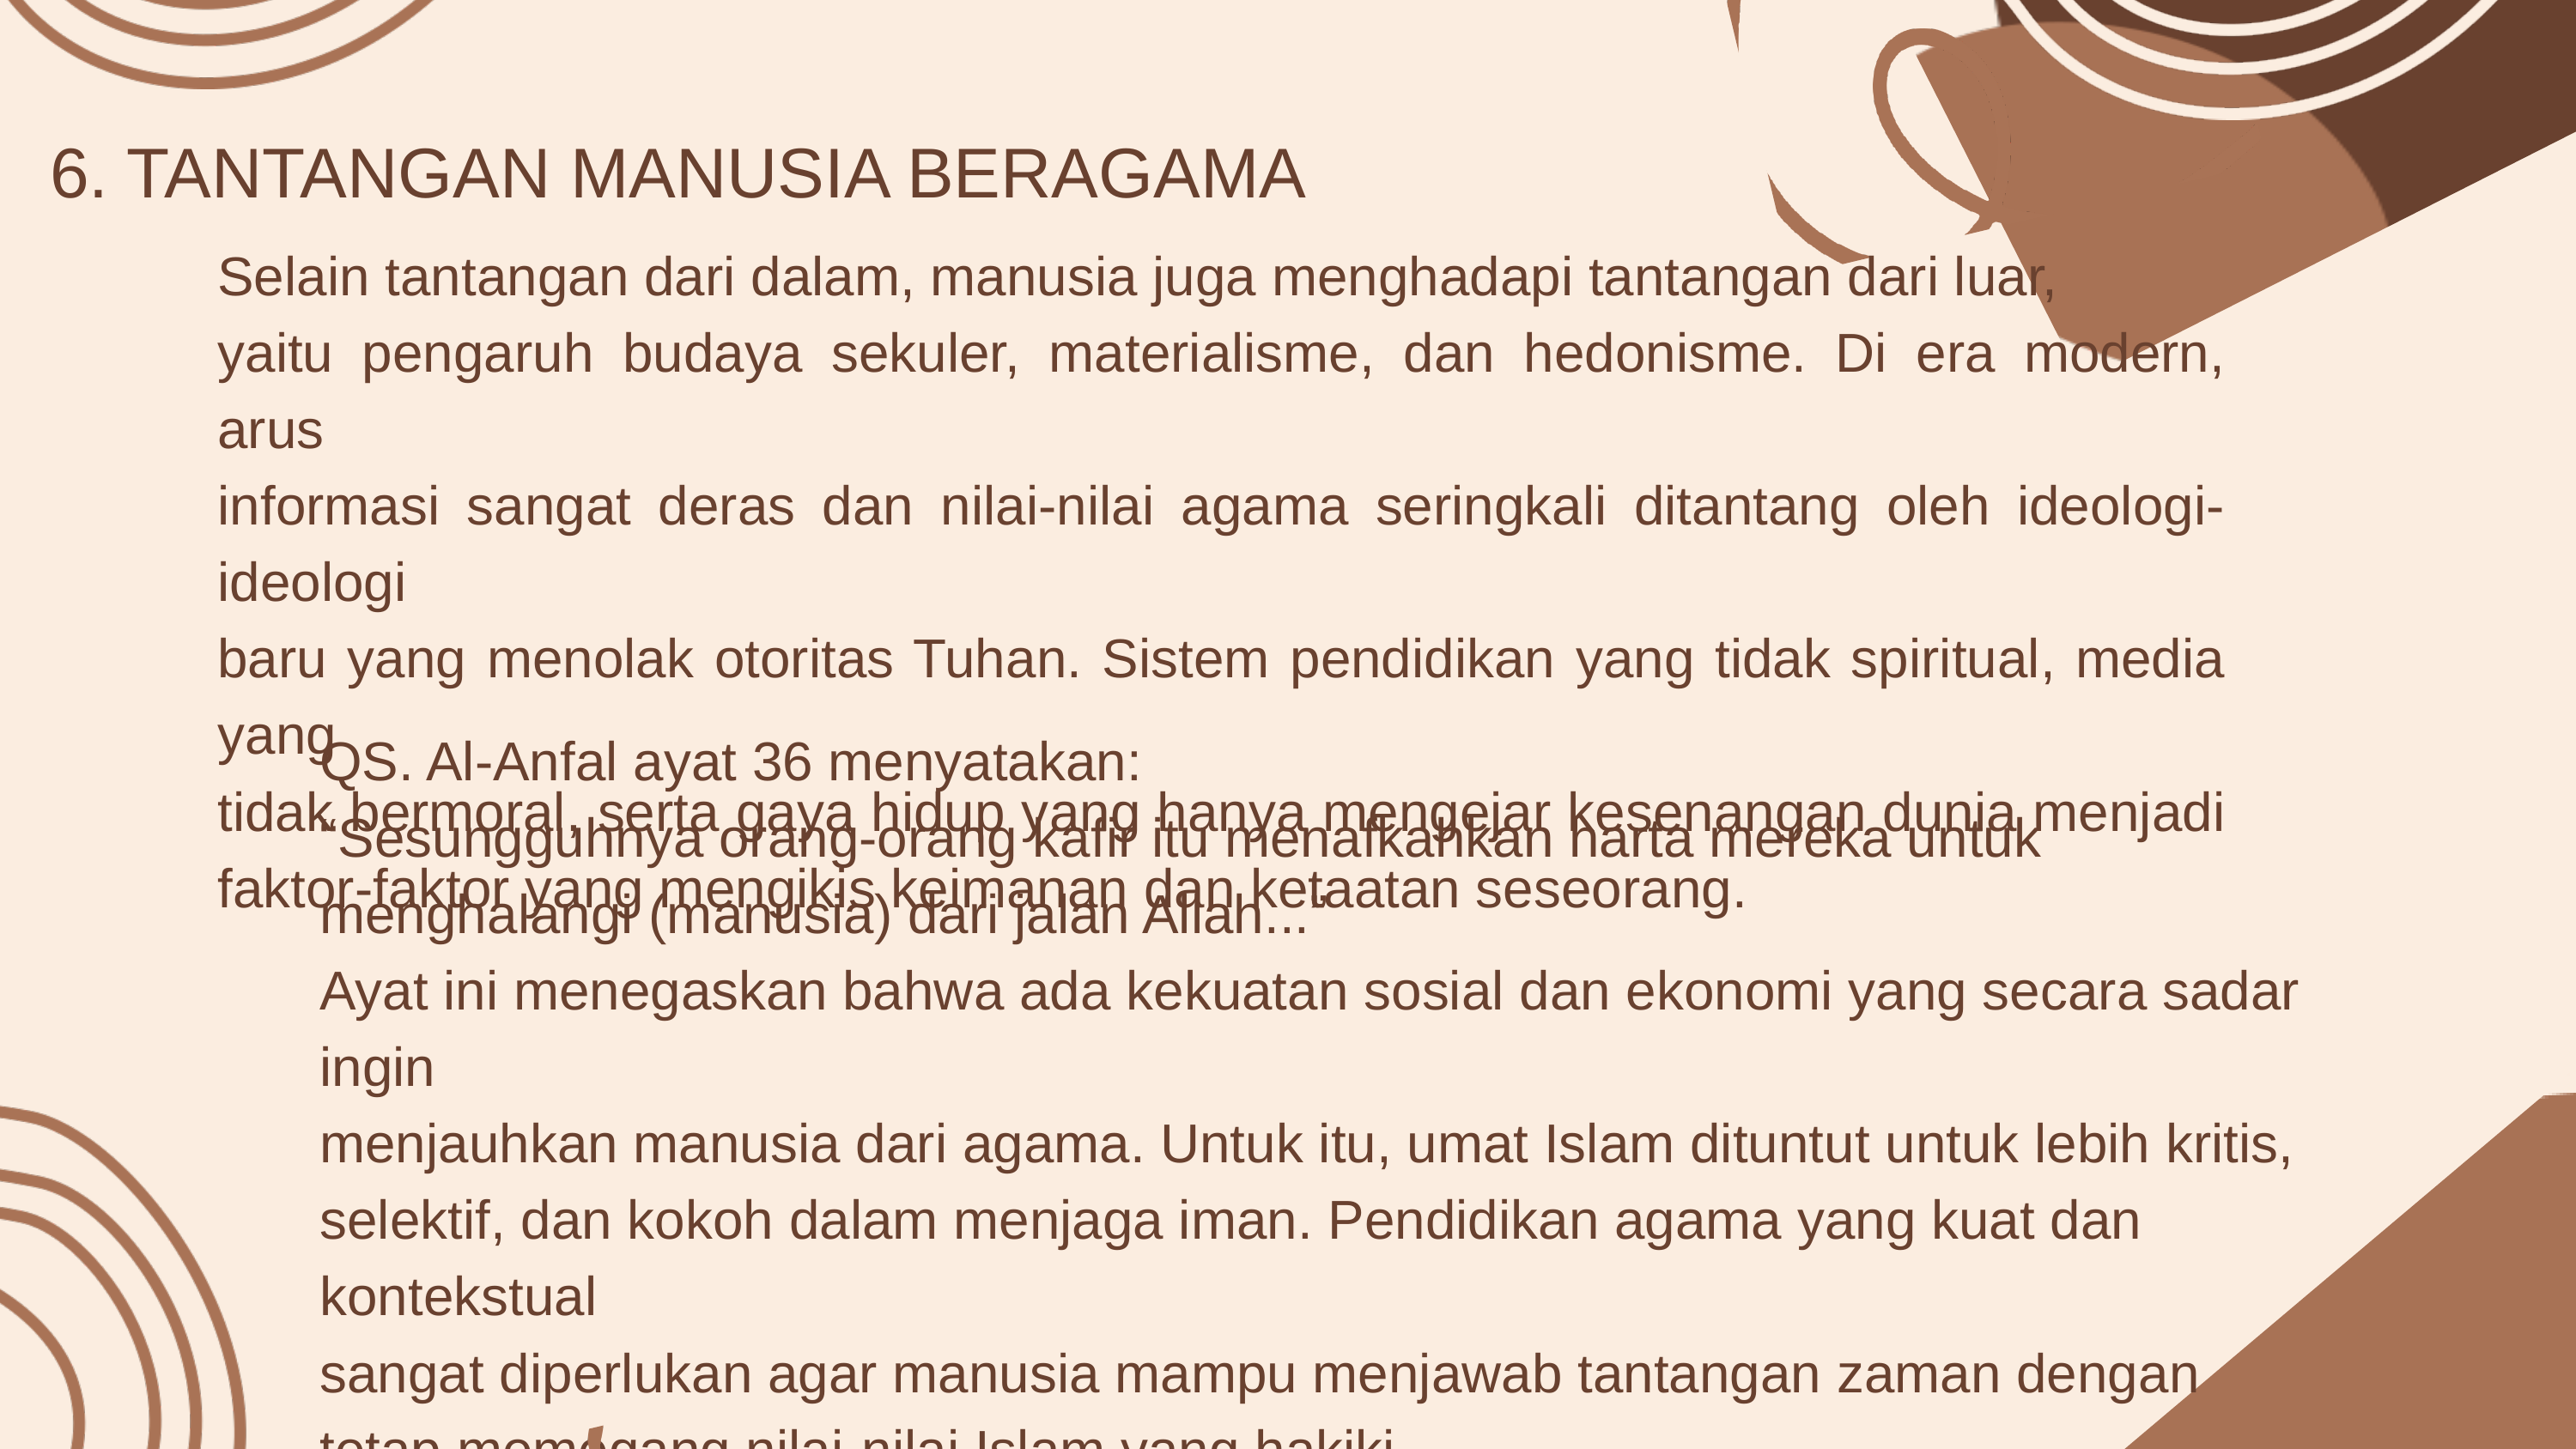

6. TANTANGAN MANUSIA BERAGAMA

Selain tantangan dari dalam, manusia juga menghadapi tantangan dari luar,
yaitu pengaruh budaya sekuler, materialisme, dan hedonisme. Di era modern, arus
informasi sangat deras dan nilai-nilai agama seringkali ditantang oleh ideologi-ideologi
baru yang menolak otoritas Tuhan. Sistem pendidikan yang tidak spiritual, media yang
tidak bermoral, serta gaya hidup yang hanya mengejar kesenangan dunia menjadi
faktor-faktor yang mengikis keimanan dan ketaatan seseorang.

QS. Al-Anfal ayat 36 menyatakan:
“Sesungguhnya orang-orang kafir itu menafkahkan harta mereka untuk
menghalangi (manusia) dari jalan Allah...”
Ayat ini menegaskan bahwa ada kekuatan sosial dan ekonomi yang secara sadar ingin
menjauhkan manusia dari agama. Untuk itu, umat Islam dituntut untuk lebih kritis,
selektif, dan kokoh dalam menjaga iman. Pendidikan agama yang kuat dan kontekstual
sangat diperlukan agar manusia mampu menjawab tantangan zaman dengan tetap memegang nilai-nilai Islam yang hakiki.